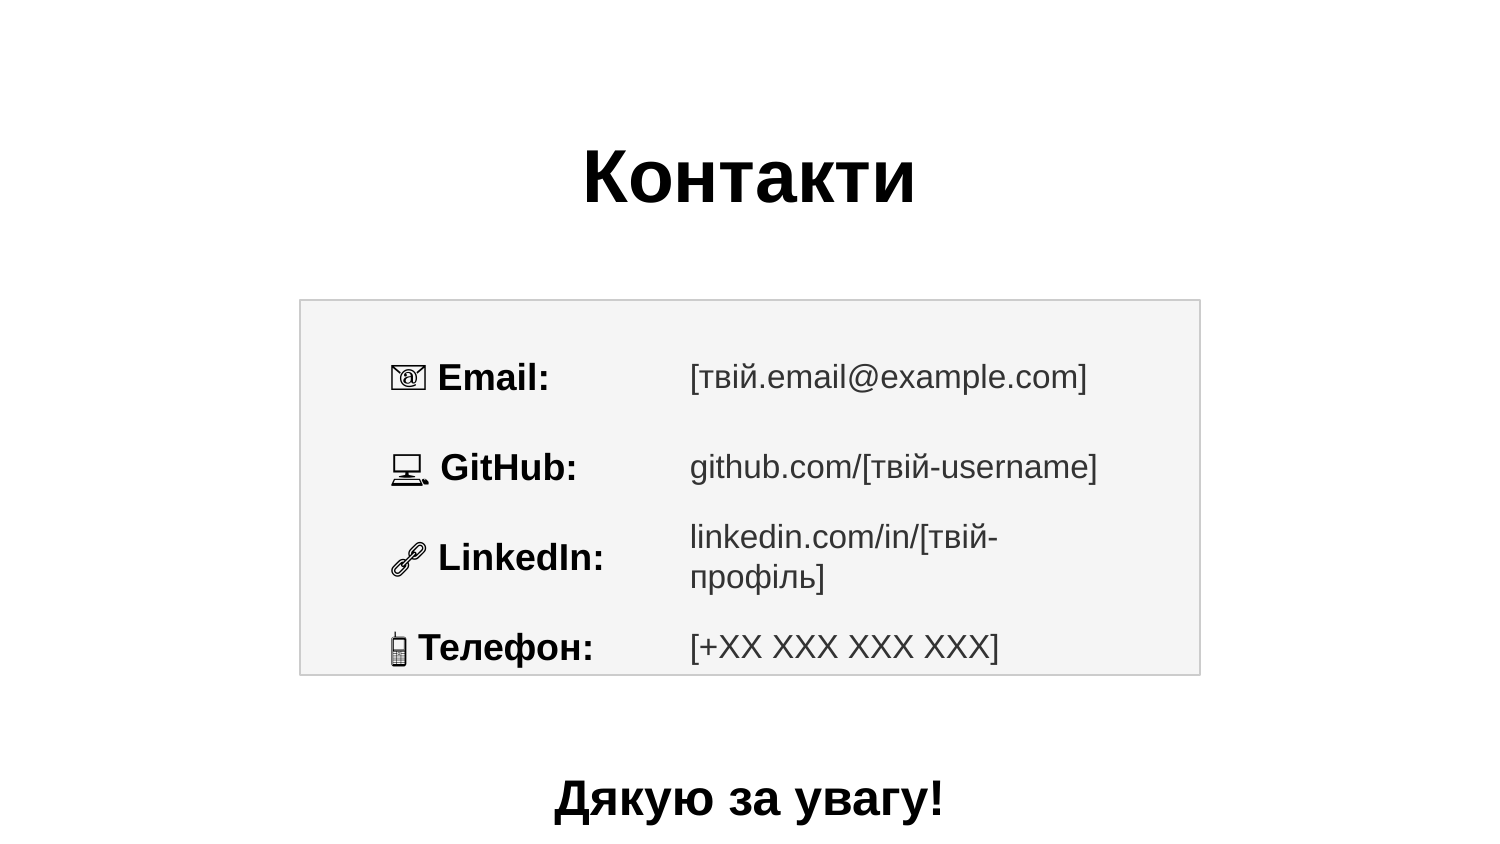

Контакти

📧 Email:
[твій.email@example.com]
💻 GitHub:
github.com/[твій-username]
🔗 LinkedIn:
linkedin.com/in/[твій-профіль]
📱 Телефон:
[+XX XXX XXX XXX]
Дякую за увагу!